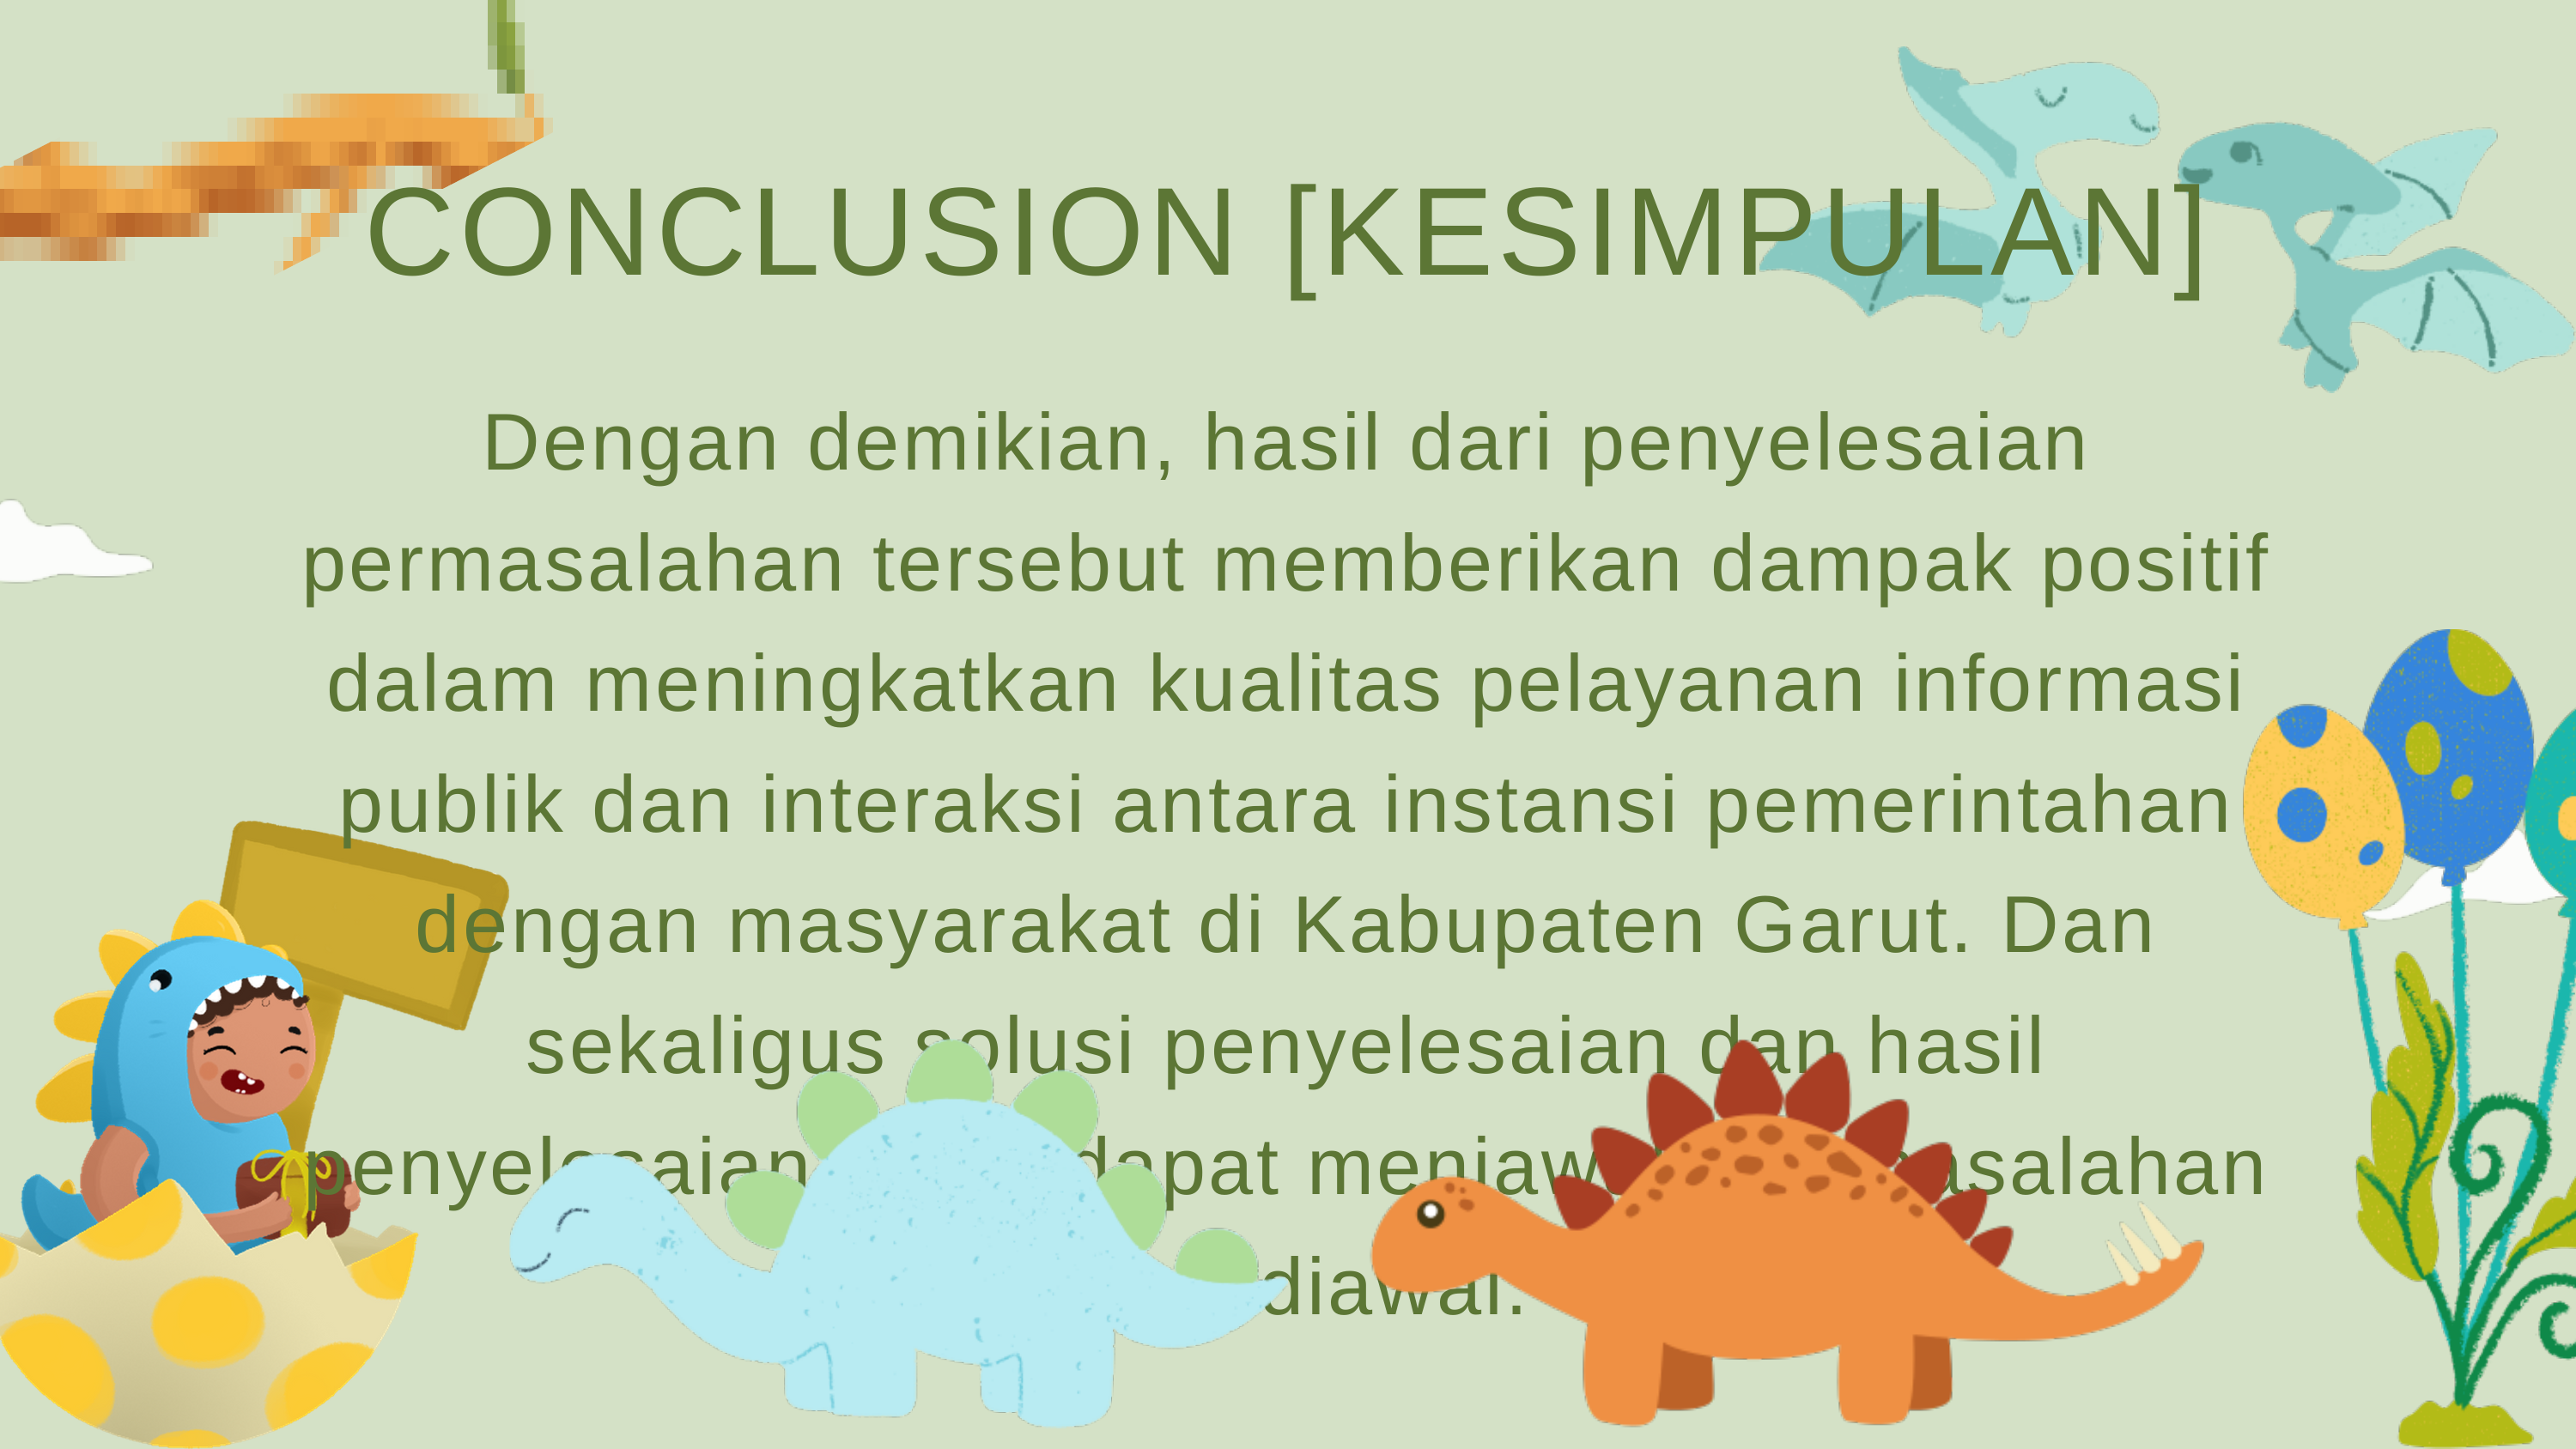

CONCLUSION [KESIMPULAN]
Dengan demikian, hasil dari penyelesaian permasalahan tersebut memberikan dampak positif dalam meningkatkan kualitas pelayanan informasi publik dan interaksi antara instansi pemerintahan dengan masyarakat di Kabupaten Garut. Dan sekaligus solusi penyelesaian dan hasil penyelesaian disini dapat menjawab permasalahan yang diawal.